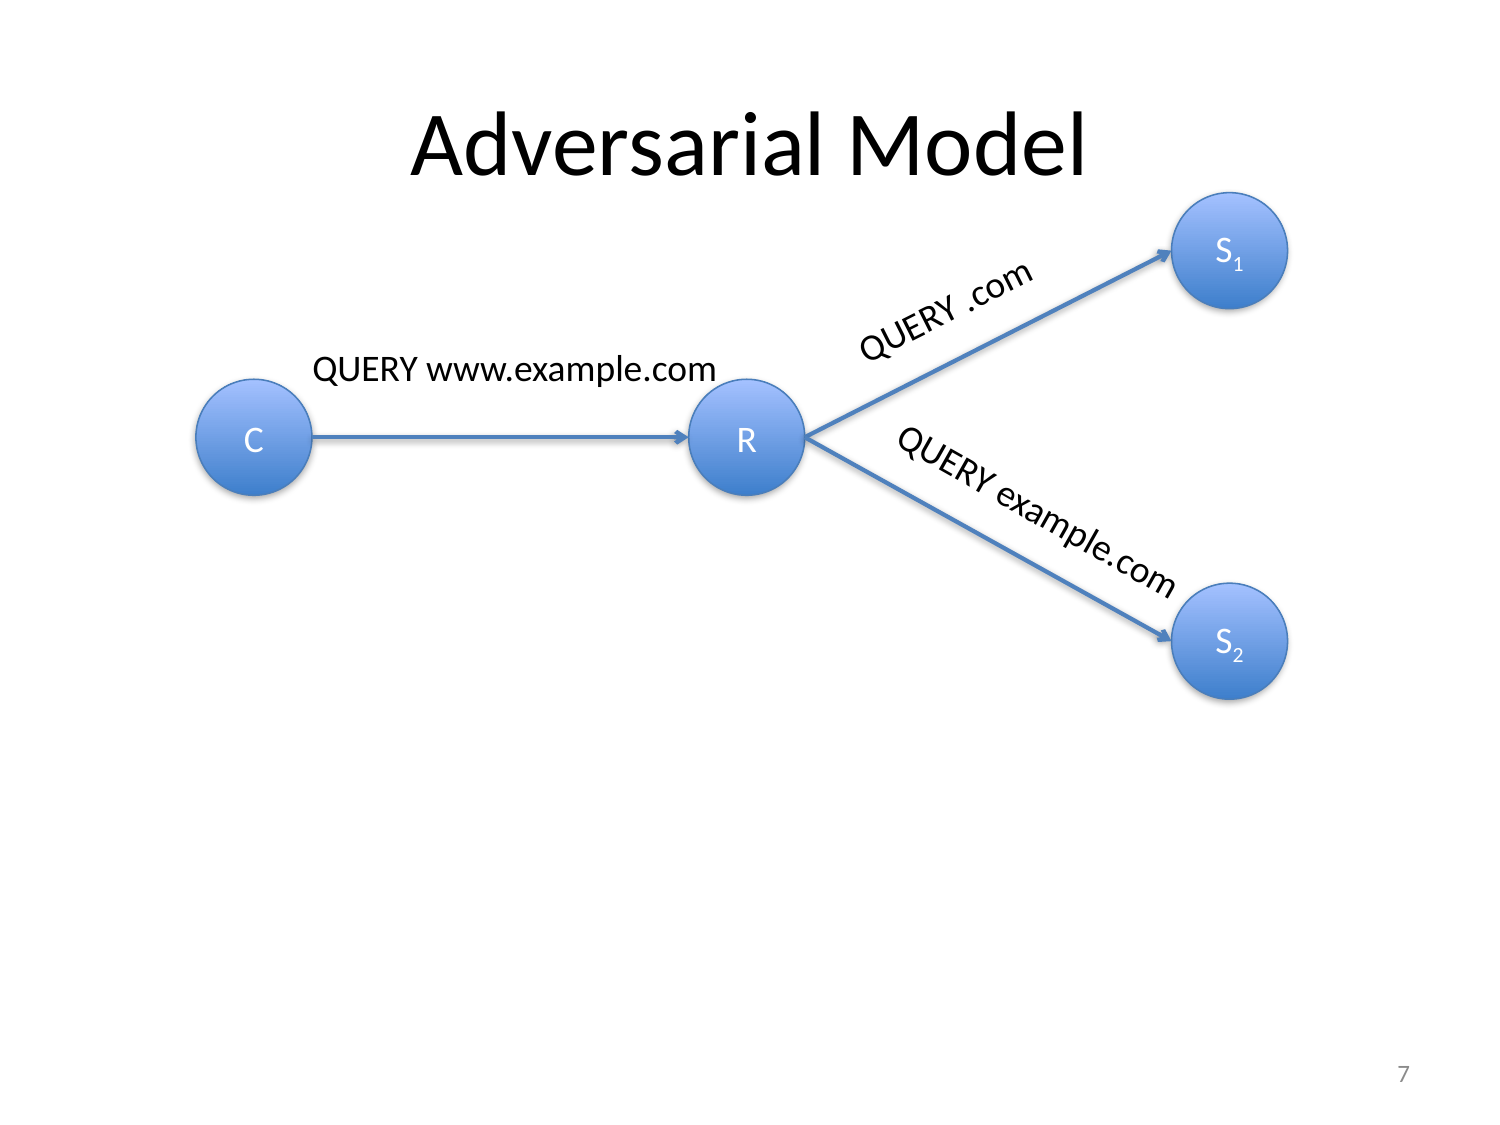

# Adversarial Model
S1
QUERY .com
QUERY www.example.com
C
R
QUERY example.com
S2
7